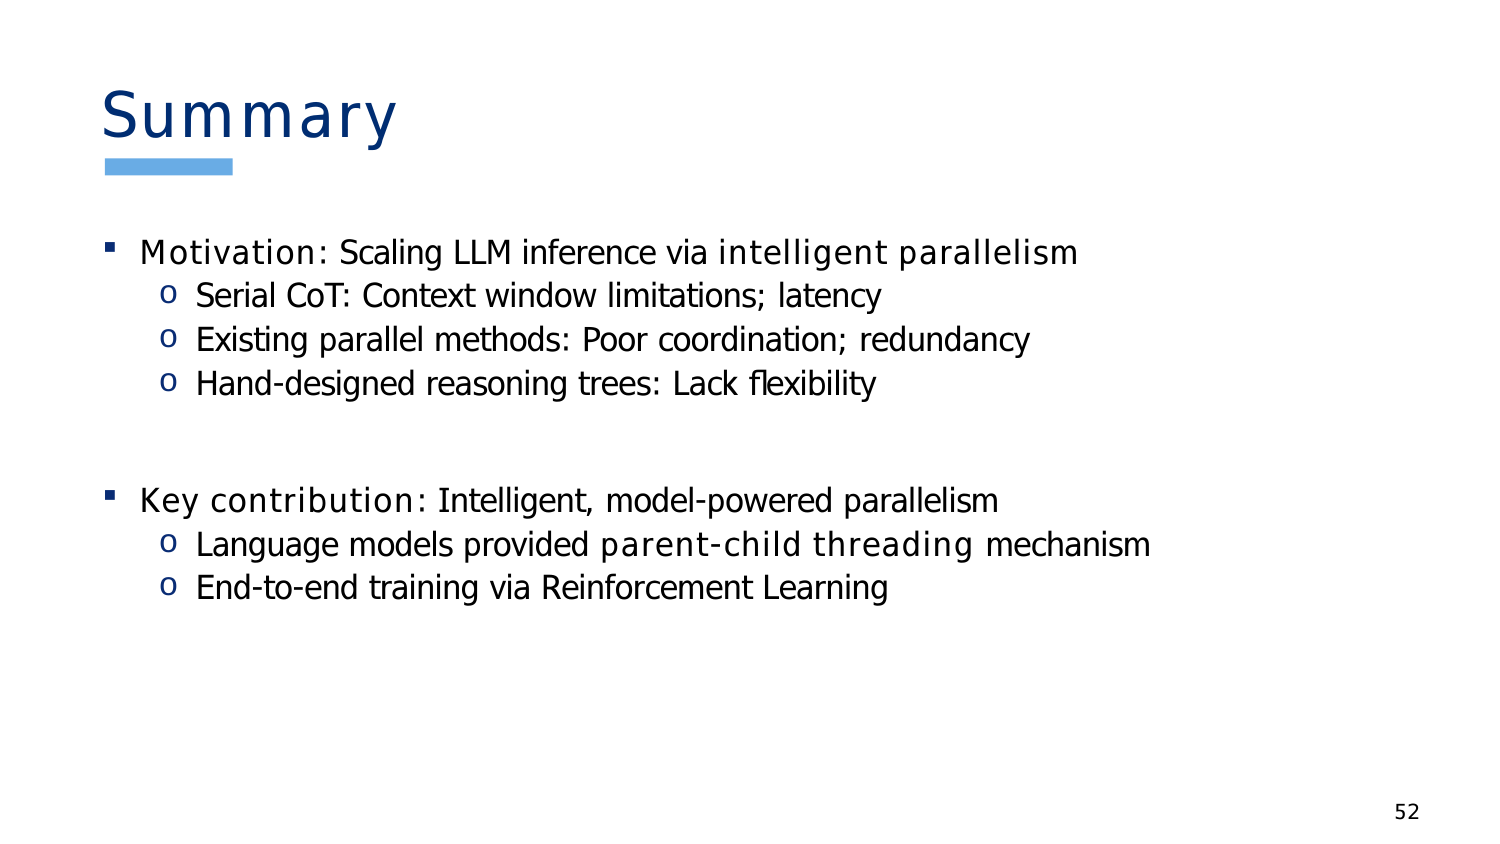

# Summary
Motivation: Scaling LLM inference via intelligent parallelism
Serial CoT: Context window limitations; latency
Existing parallel methods: Poor coordination; redundancy
Hand-designed reasoning trees: Lack flexibility

Key contribution: Intelligent, model-powered parallelism
Language models provided parent-child threading mechanism
End-to-end training via Reinforcement Learning